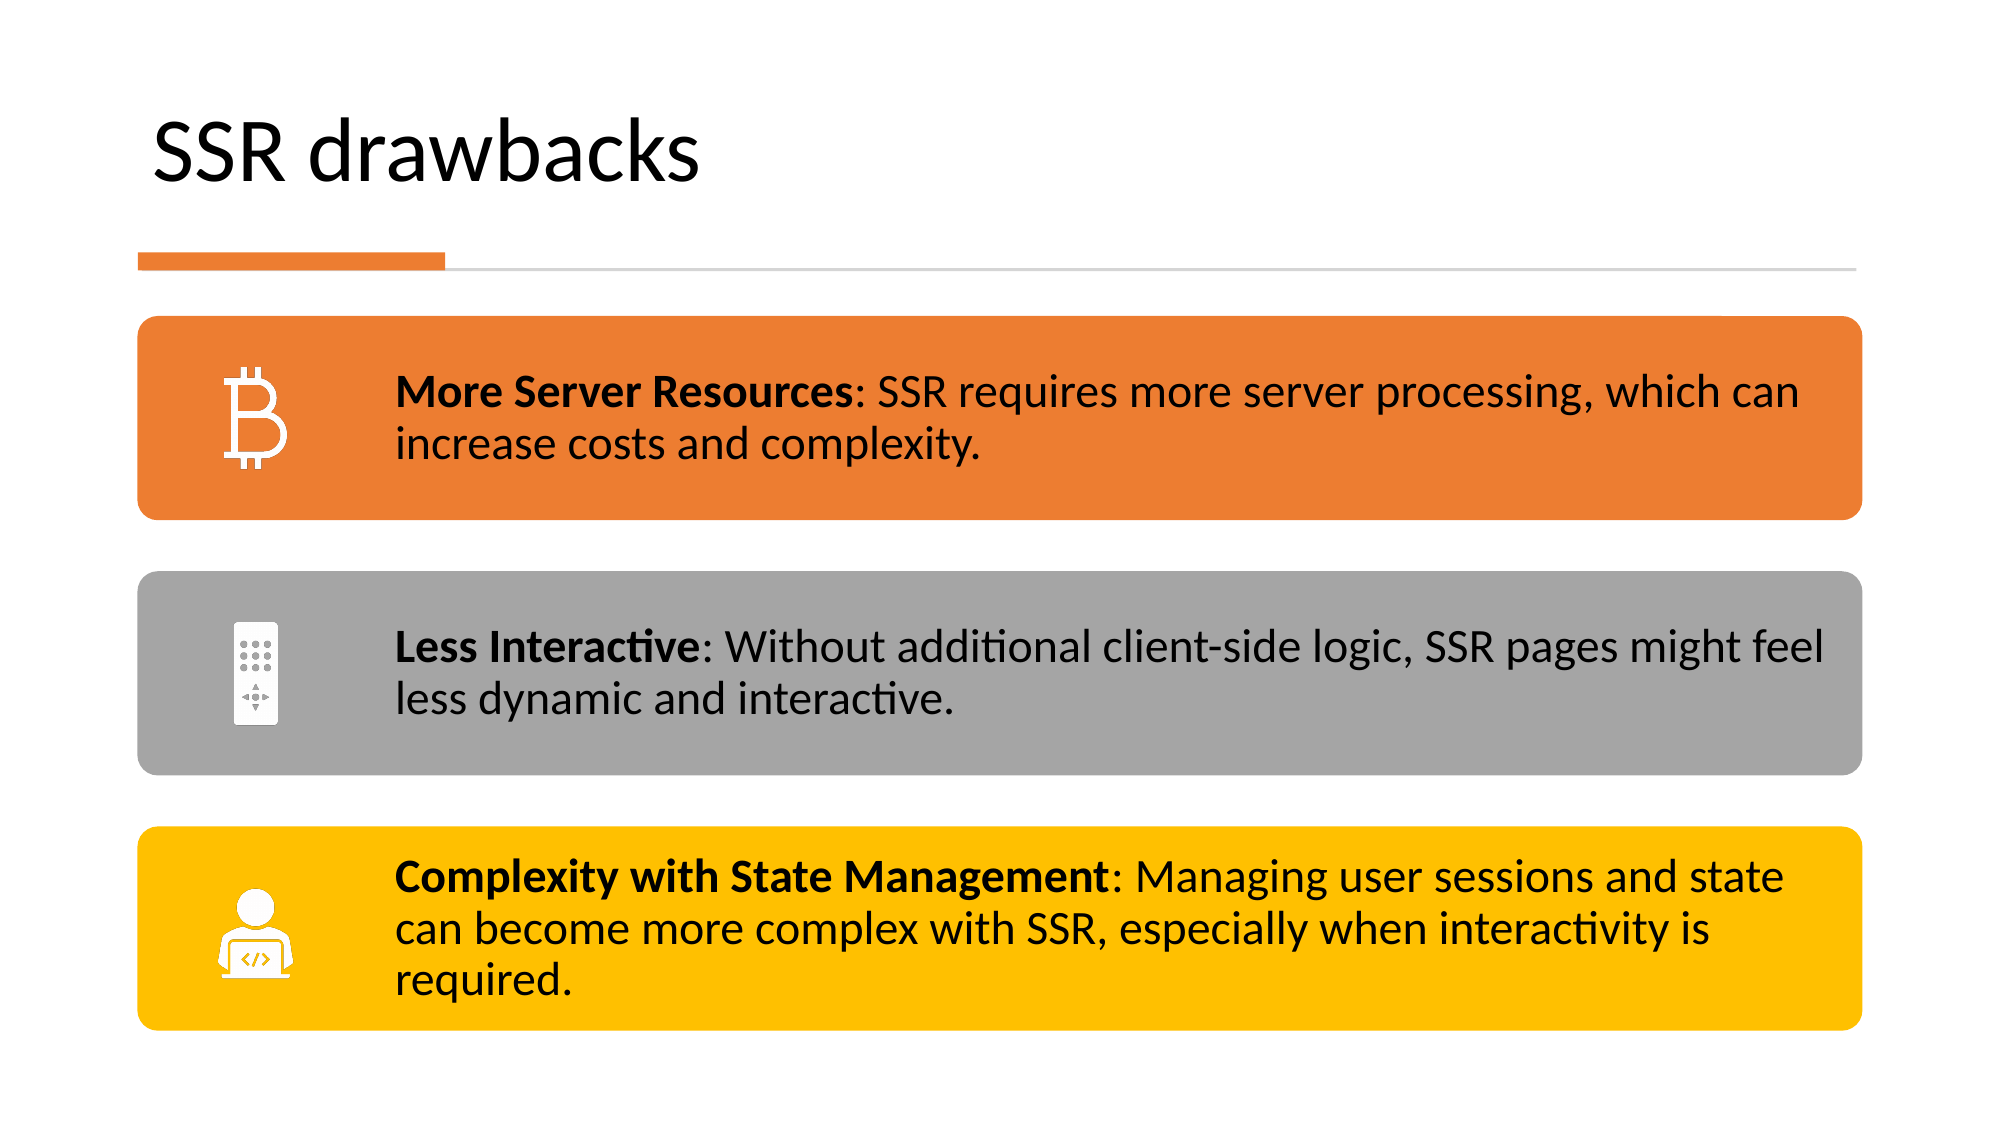

# SSR drawbacks

More Server Resources: SSR requires more server processing, which can increase costs and complexity.
Less Interactive: Without additional client-side logic, SSR pages might feel less dynamic and interactive.
Complexity with State Management: Managing user sessions and state can become more complex with SSR, especially when interactivity is required.